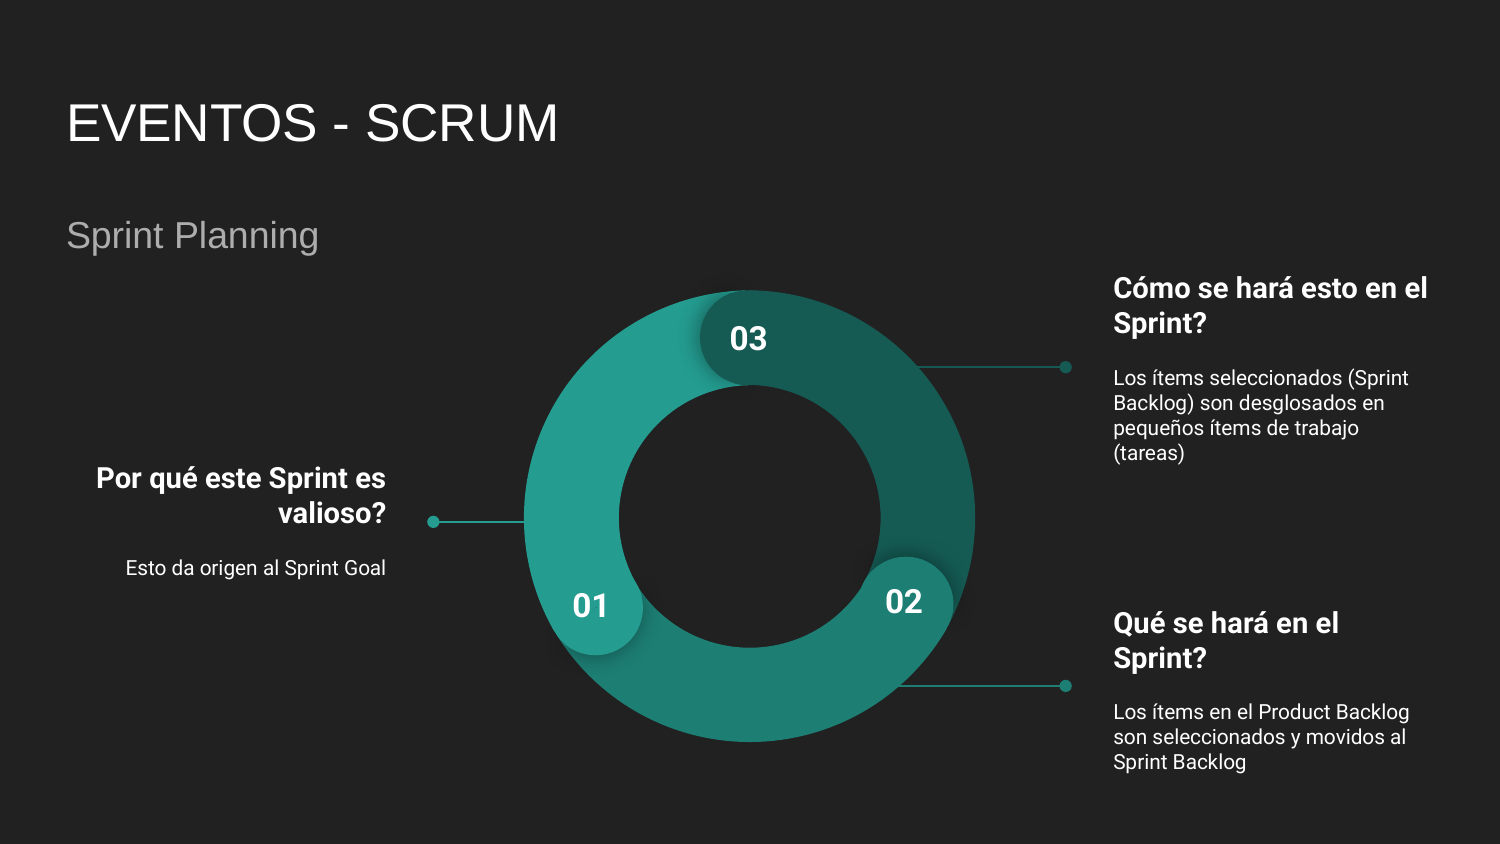

# EVENTOS - SCRUM
Sprint Planning

03

02
01
Cómo se hará esto en el Sprint?

Los ítems seleccionados (Sprint Backlog) son desglosados en pequeños ítems de trabajo (tareas)
Por qué este Sprint es valioso?

Esto da origen al Sprint Goal
Qué se hará en el Sprint?

Los ítems en el Product Backlog son seleccionados y movidos al Sprint Backlog